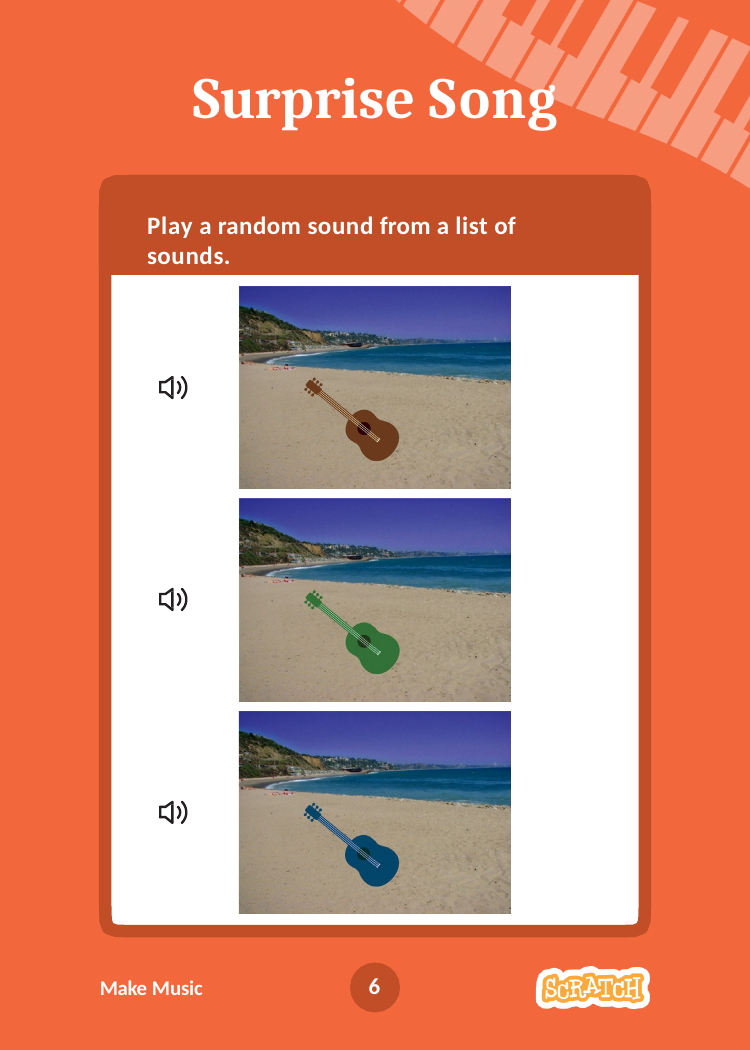

# Surprise Song

Play a random sound from a list of sounds.

6
Make Music